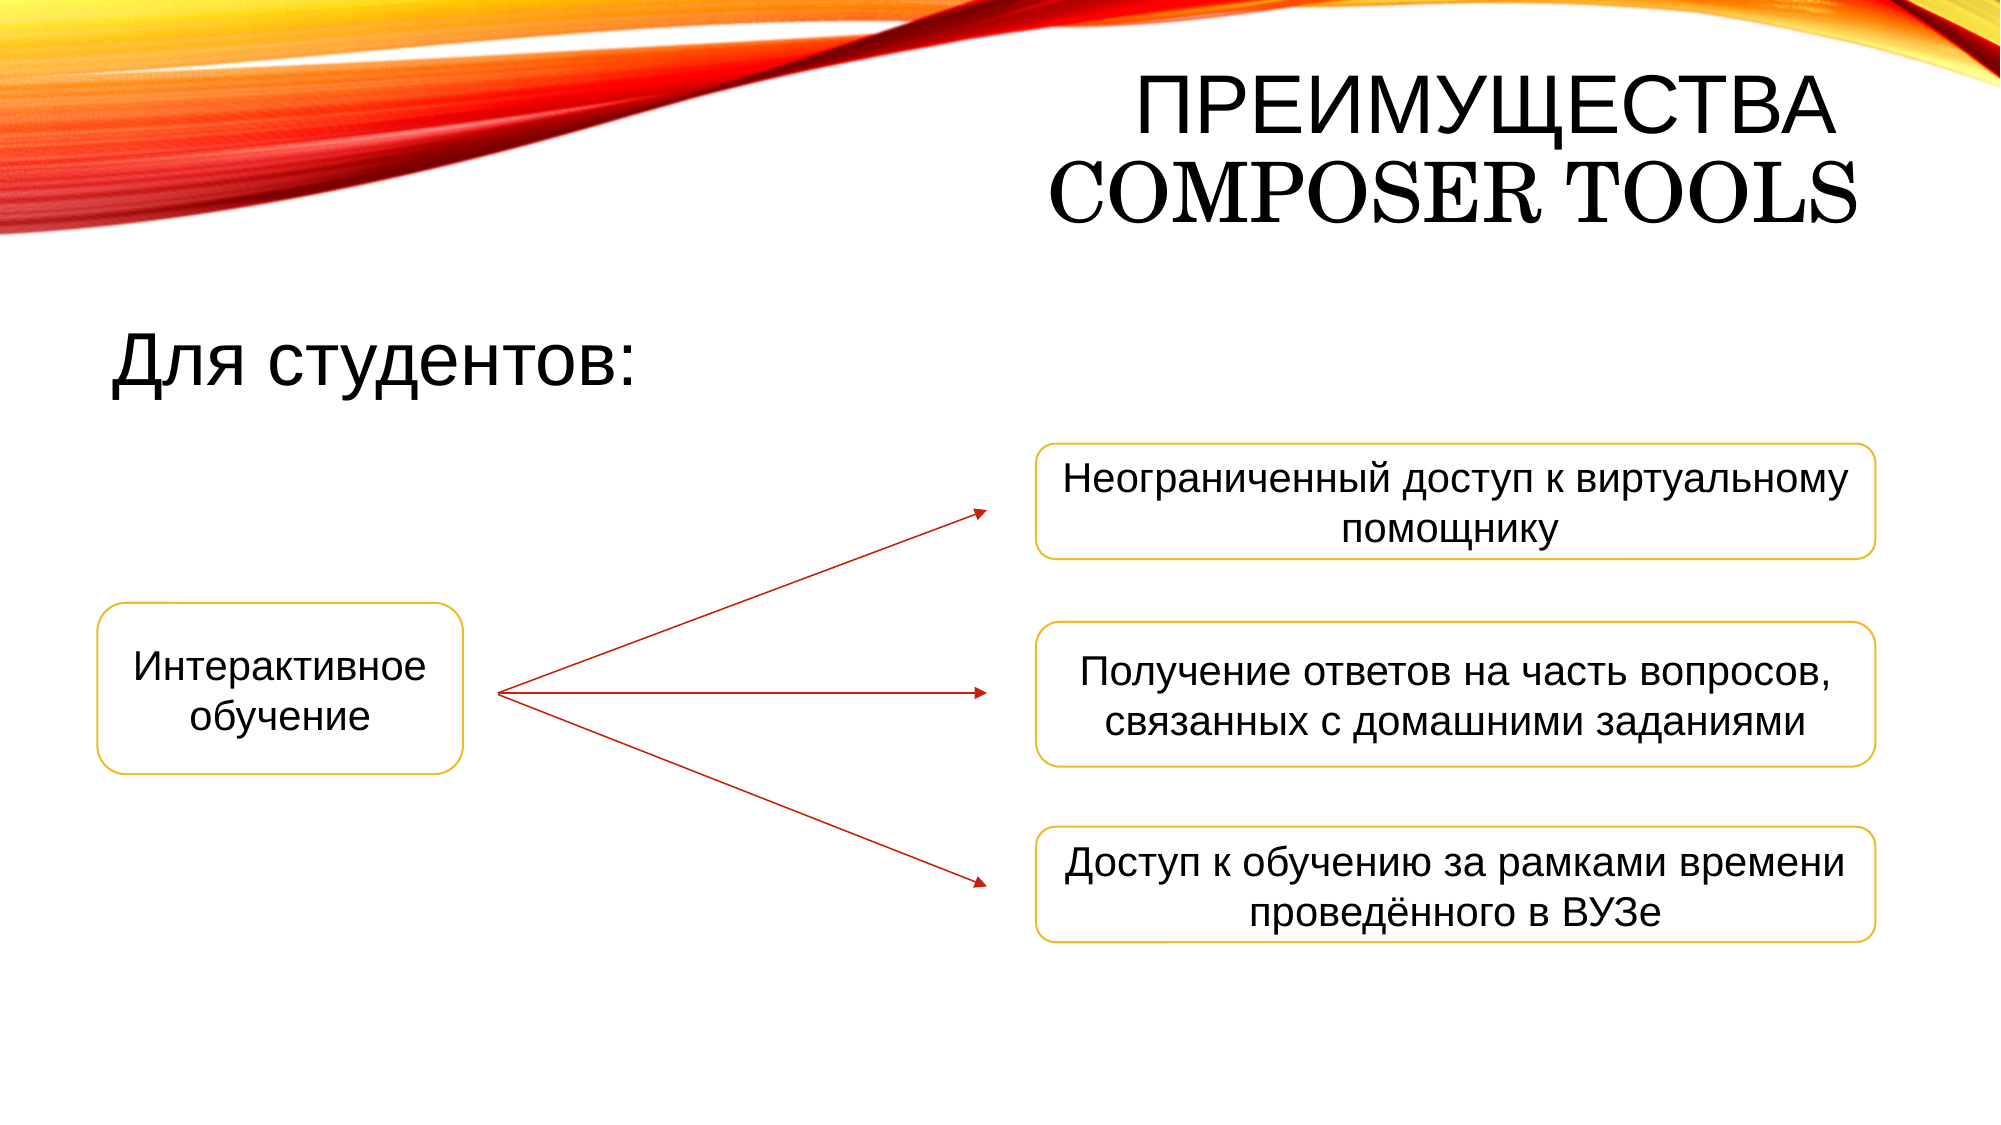

# Преимущества Composer Tools
Для студентов:
Неограниченный доступ к виртуальному помощнику
Интерактивное обучение
Получение ответов на часть вопросов, связанных с домашними заданиями
Доступ к обучению за рамками времени проведённого в ВУЗе